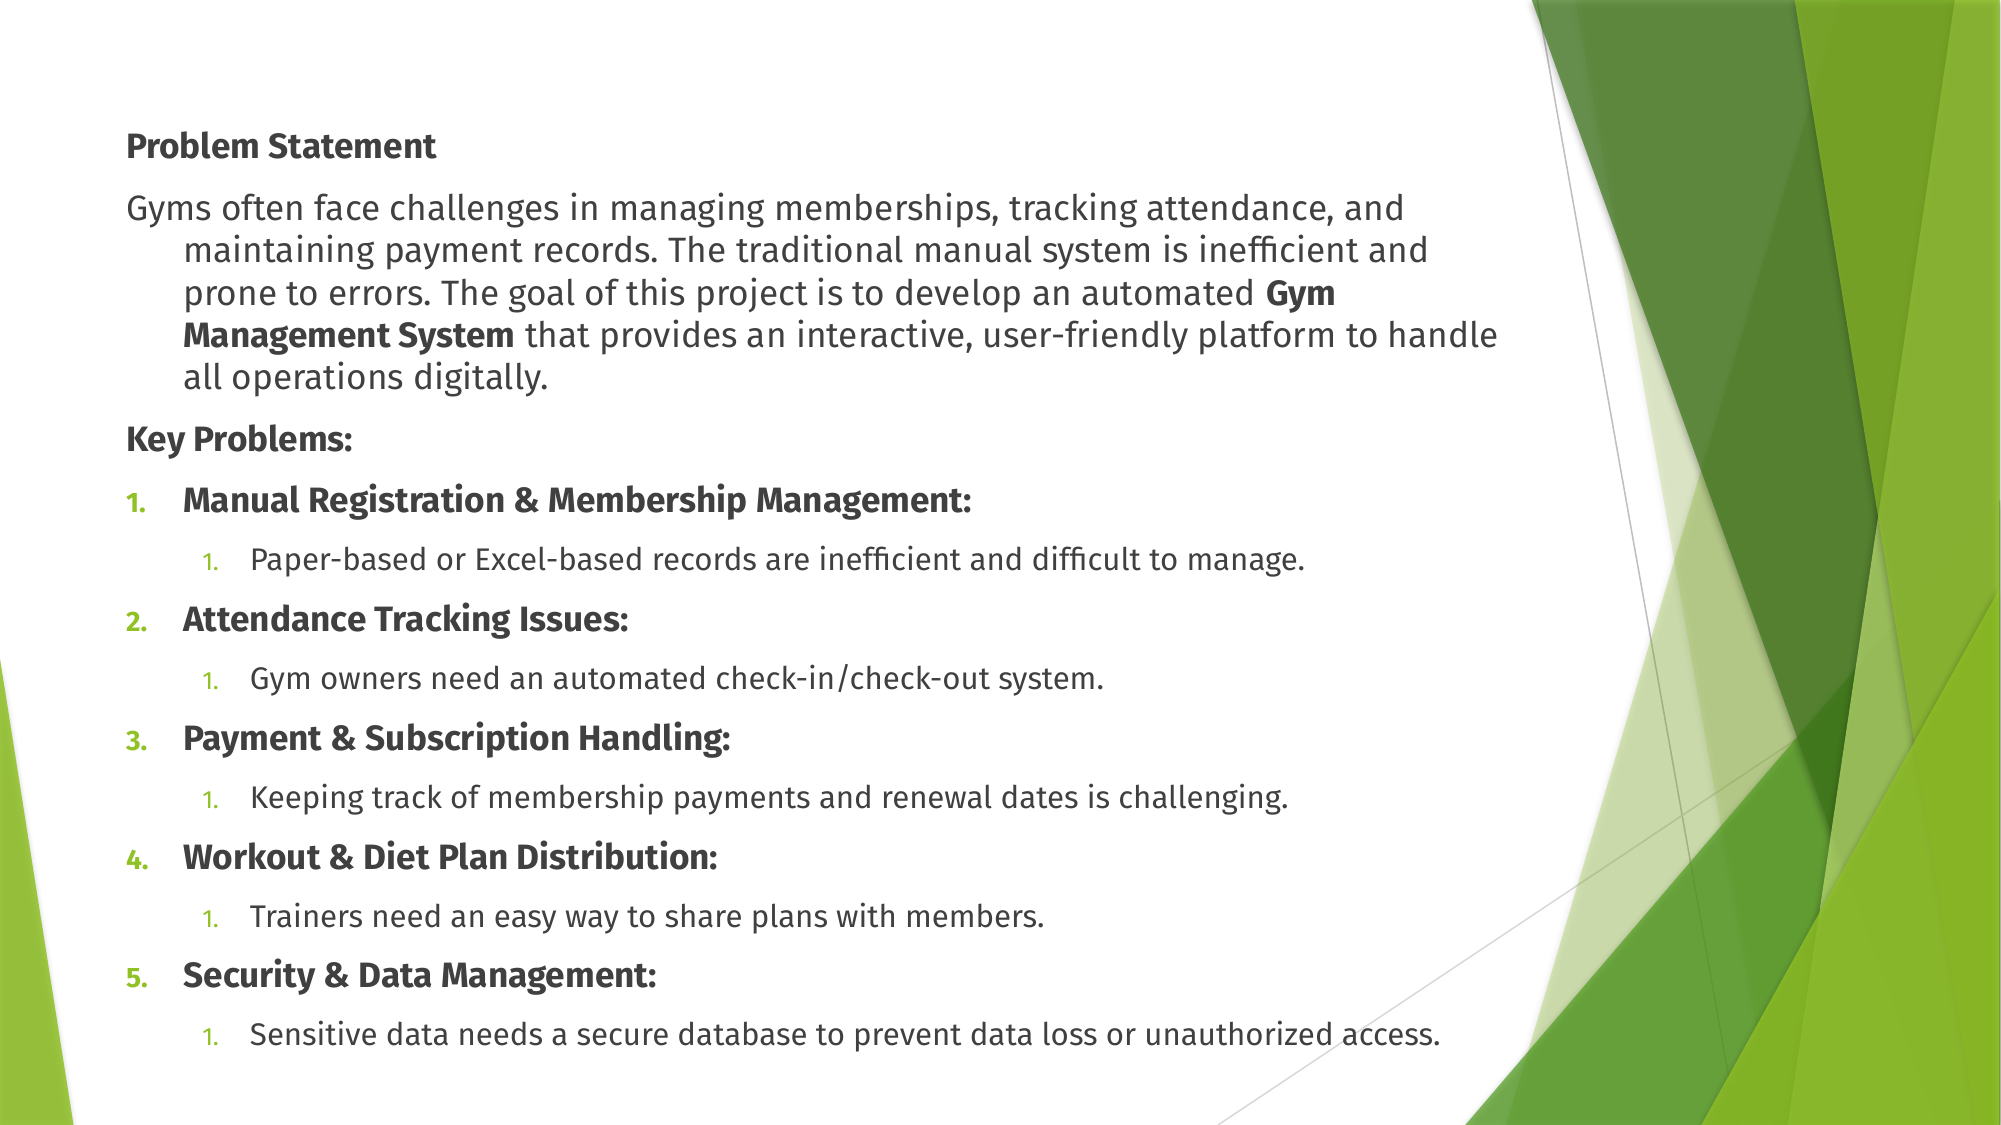

Problem Statement
Gyms often face challenges in managing memberships, tracking attendance, and maintaining payment records. The traditional manual system is inefficient and prone to errors. The goal of this project is to develop an automated Gym Management System that provides an interactive, user-friendly platform to handle all operations digitally.
Key Problems:
Manual Registration & Membership Management:
Paper-based or Excel-based records are inefficient and difficult to manage.
Attendance Tracking Issues:
Gym owners need an automated check-in/check-out system.
Payment & Subscription Handling:
Keeping track of membership payments and renewal dates is challenging.
Workout & Diet Plan Distribution:
Trainers need an easy way to share plans with members.
Security & Data Management:
Sensitive data needs a secure database to prevent data loss or unauthorized access.